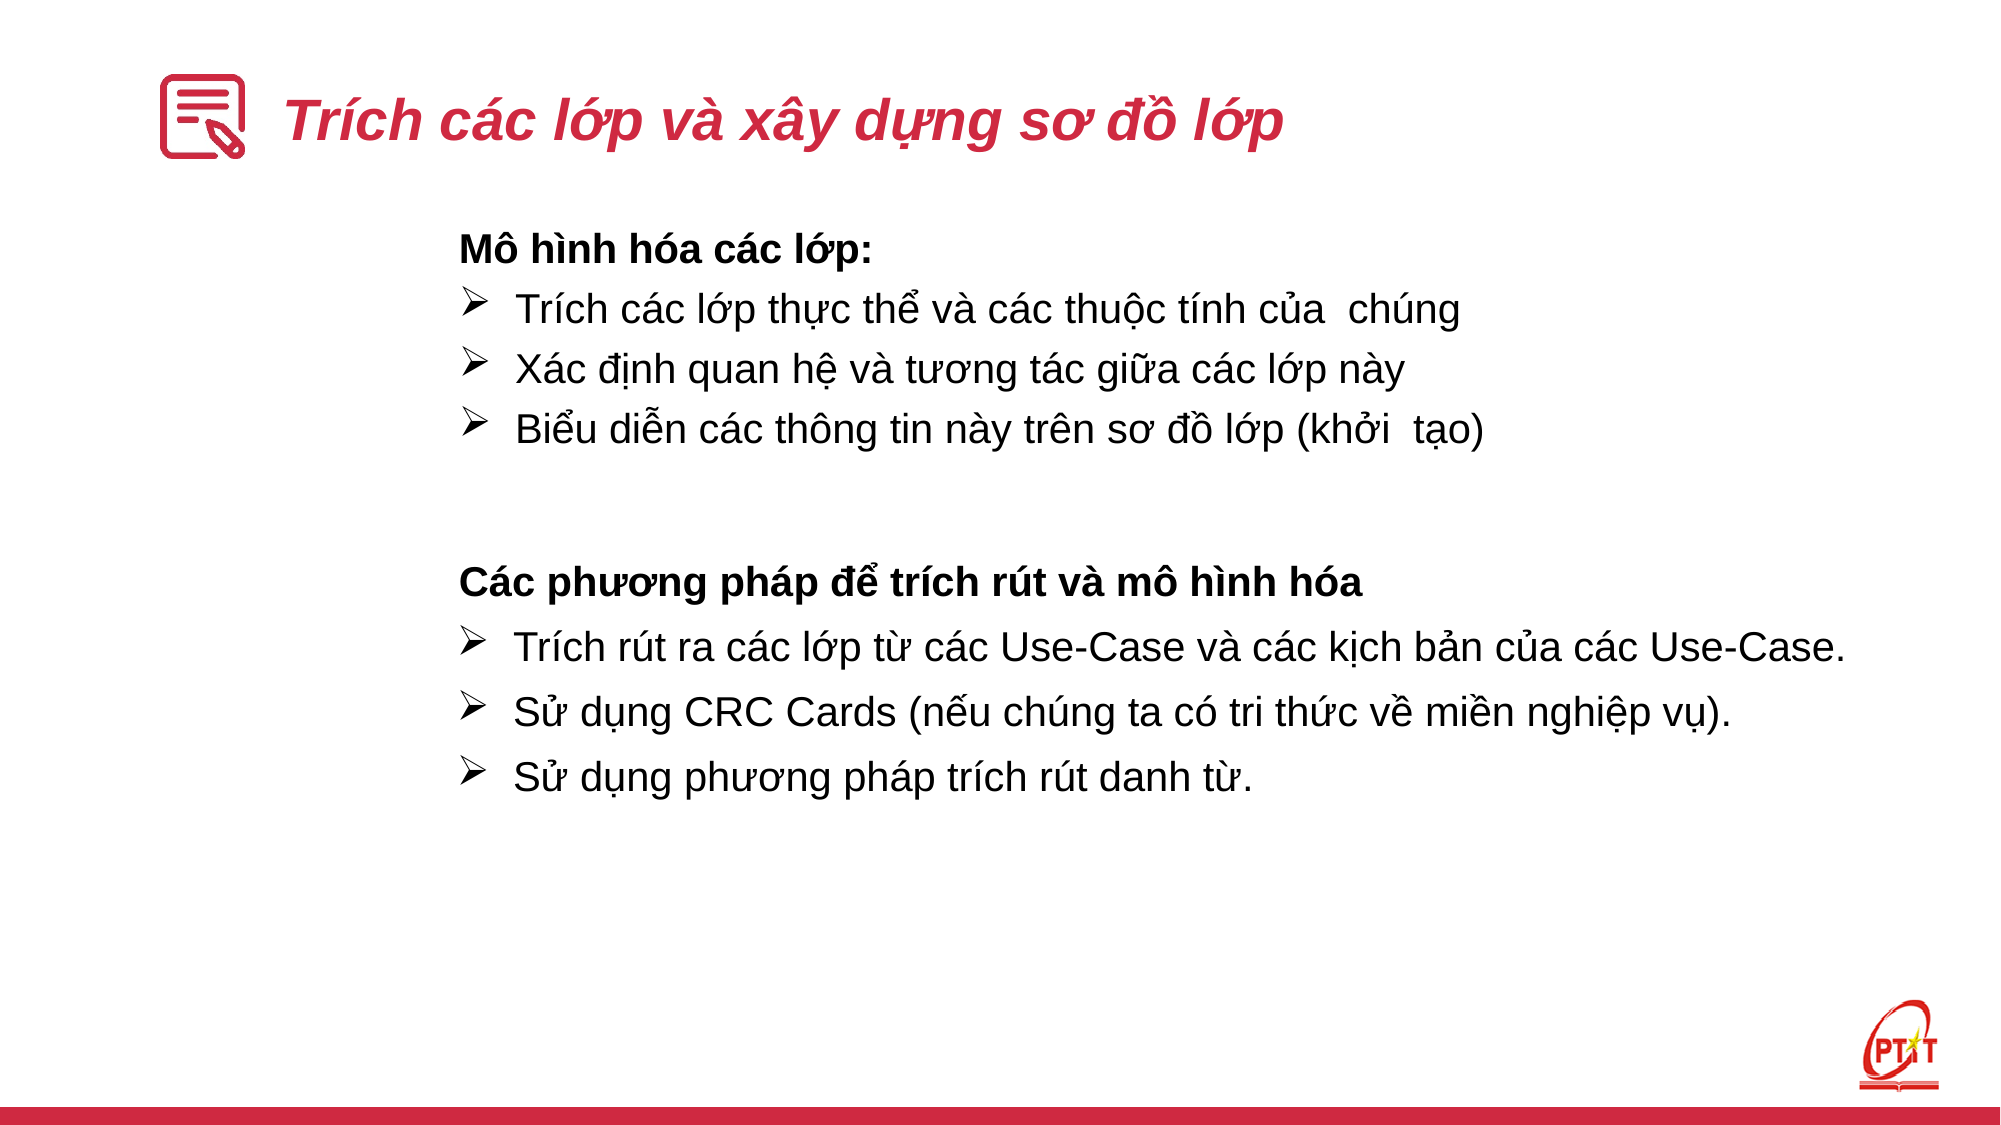

# Trích các lớp và xây dựng sơ đồ lớp
Mô hình hóa các lớp:
Trích các lớp thực thể và các thuộc tính của  chúng
Xác định quan hệ và tương tác giữa các lớp này
Biểu diễn các thông tin này trên sơ đồ lớp (khởi  tạo)

Các phương pháp để trích rút và mô hình hóa
Trích rút ra các lớp từ các Use-Case và các kịch bản của các Use-Case.
Sử dụng CRC Cards (nếu chúng ta có tri thức về miền nghiệp vụ).
Sử dụng phương pháp trích rút danh từ.